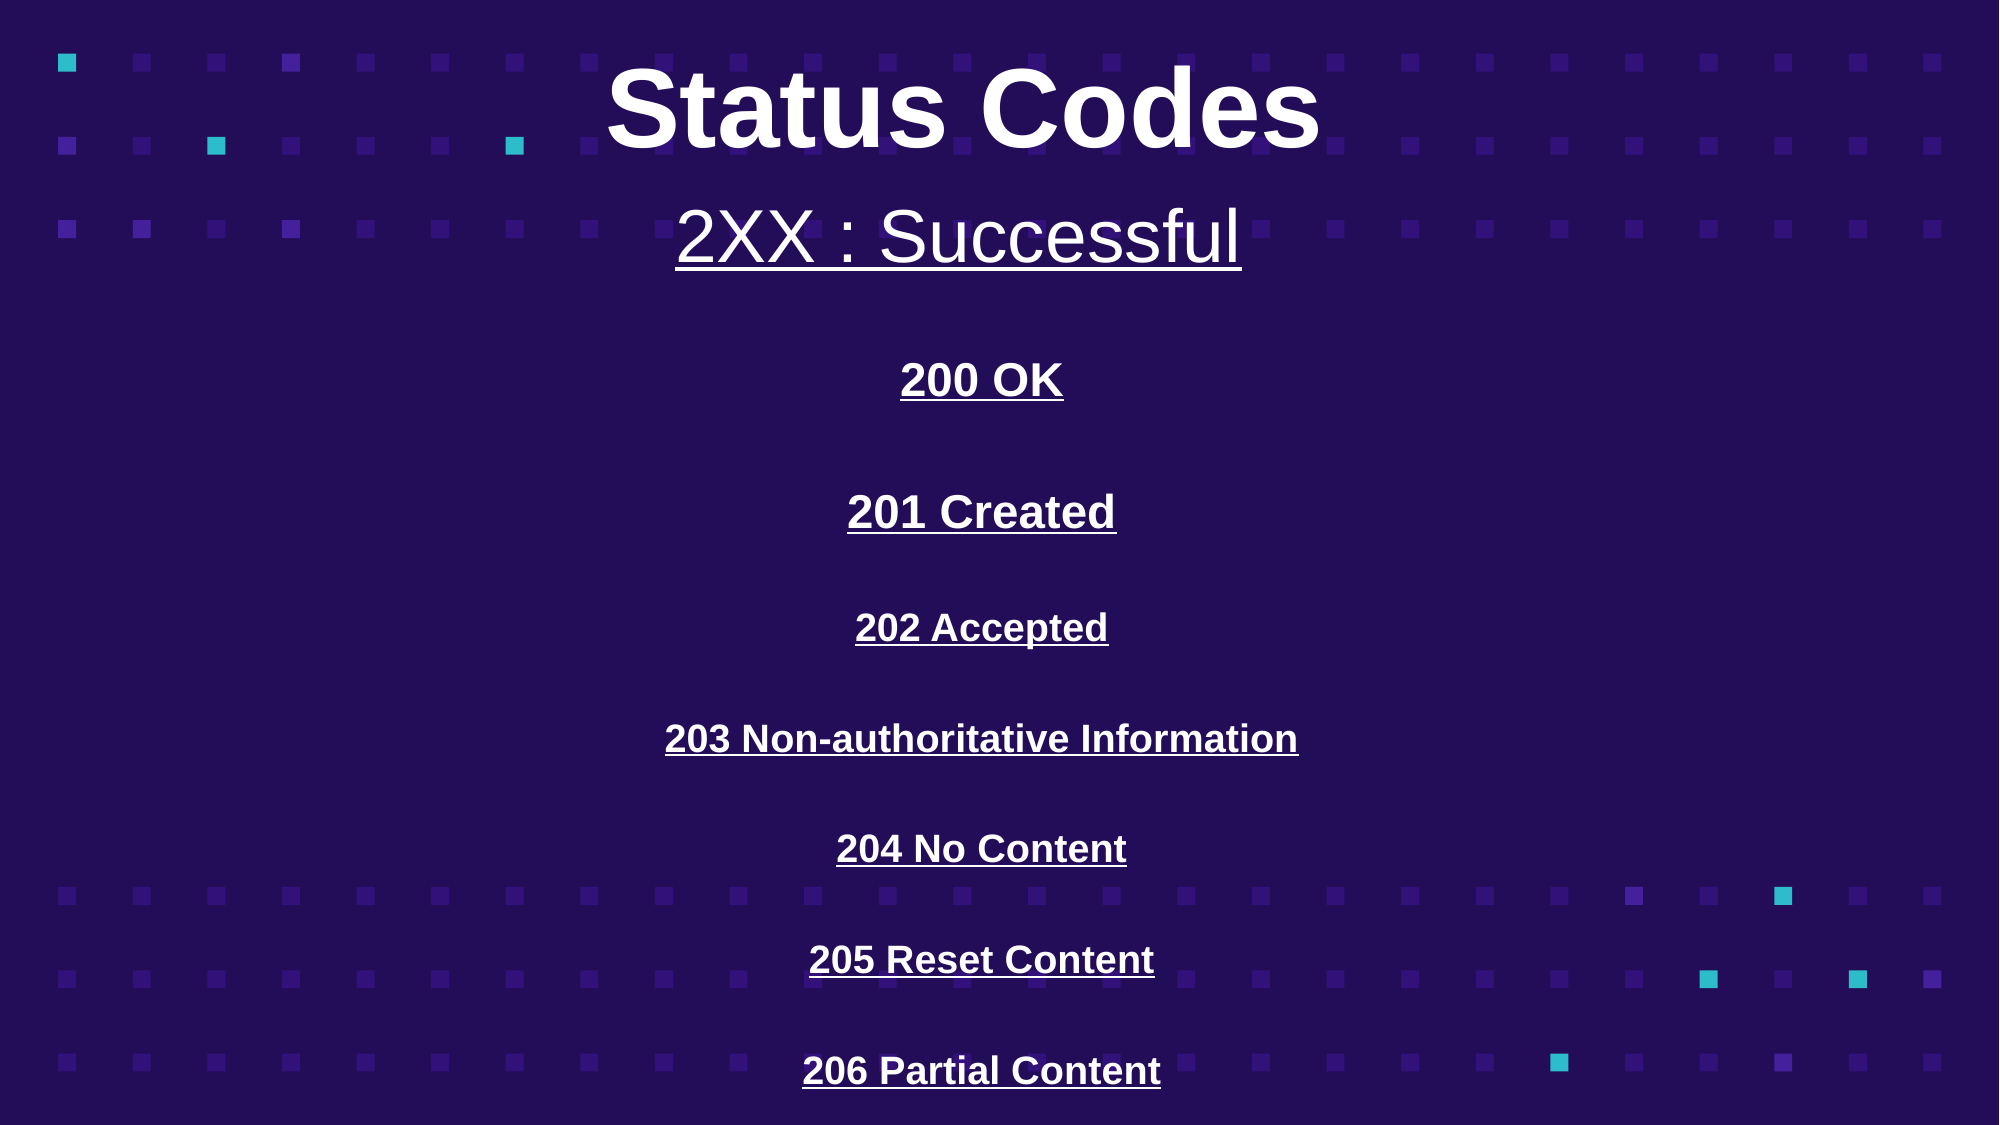

# Status Codes
2XX : Successful

200 OK

201 Created

202 Accepted

203 Non-authoritative Information

204 No Content

205 Reset Content

206 Partial Content